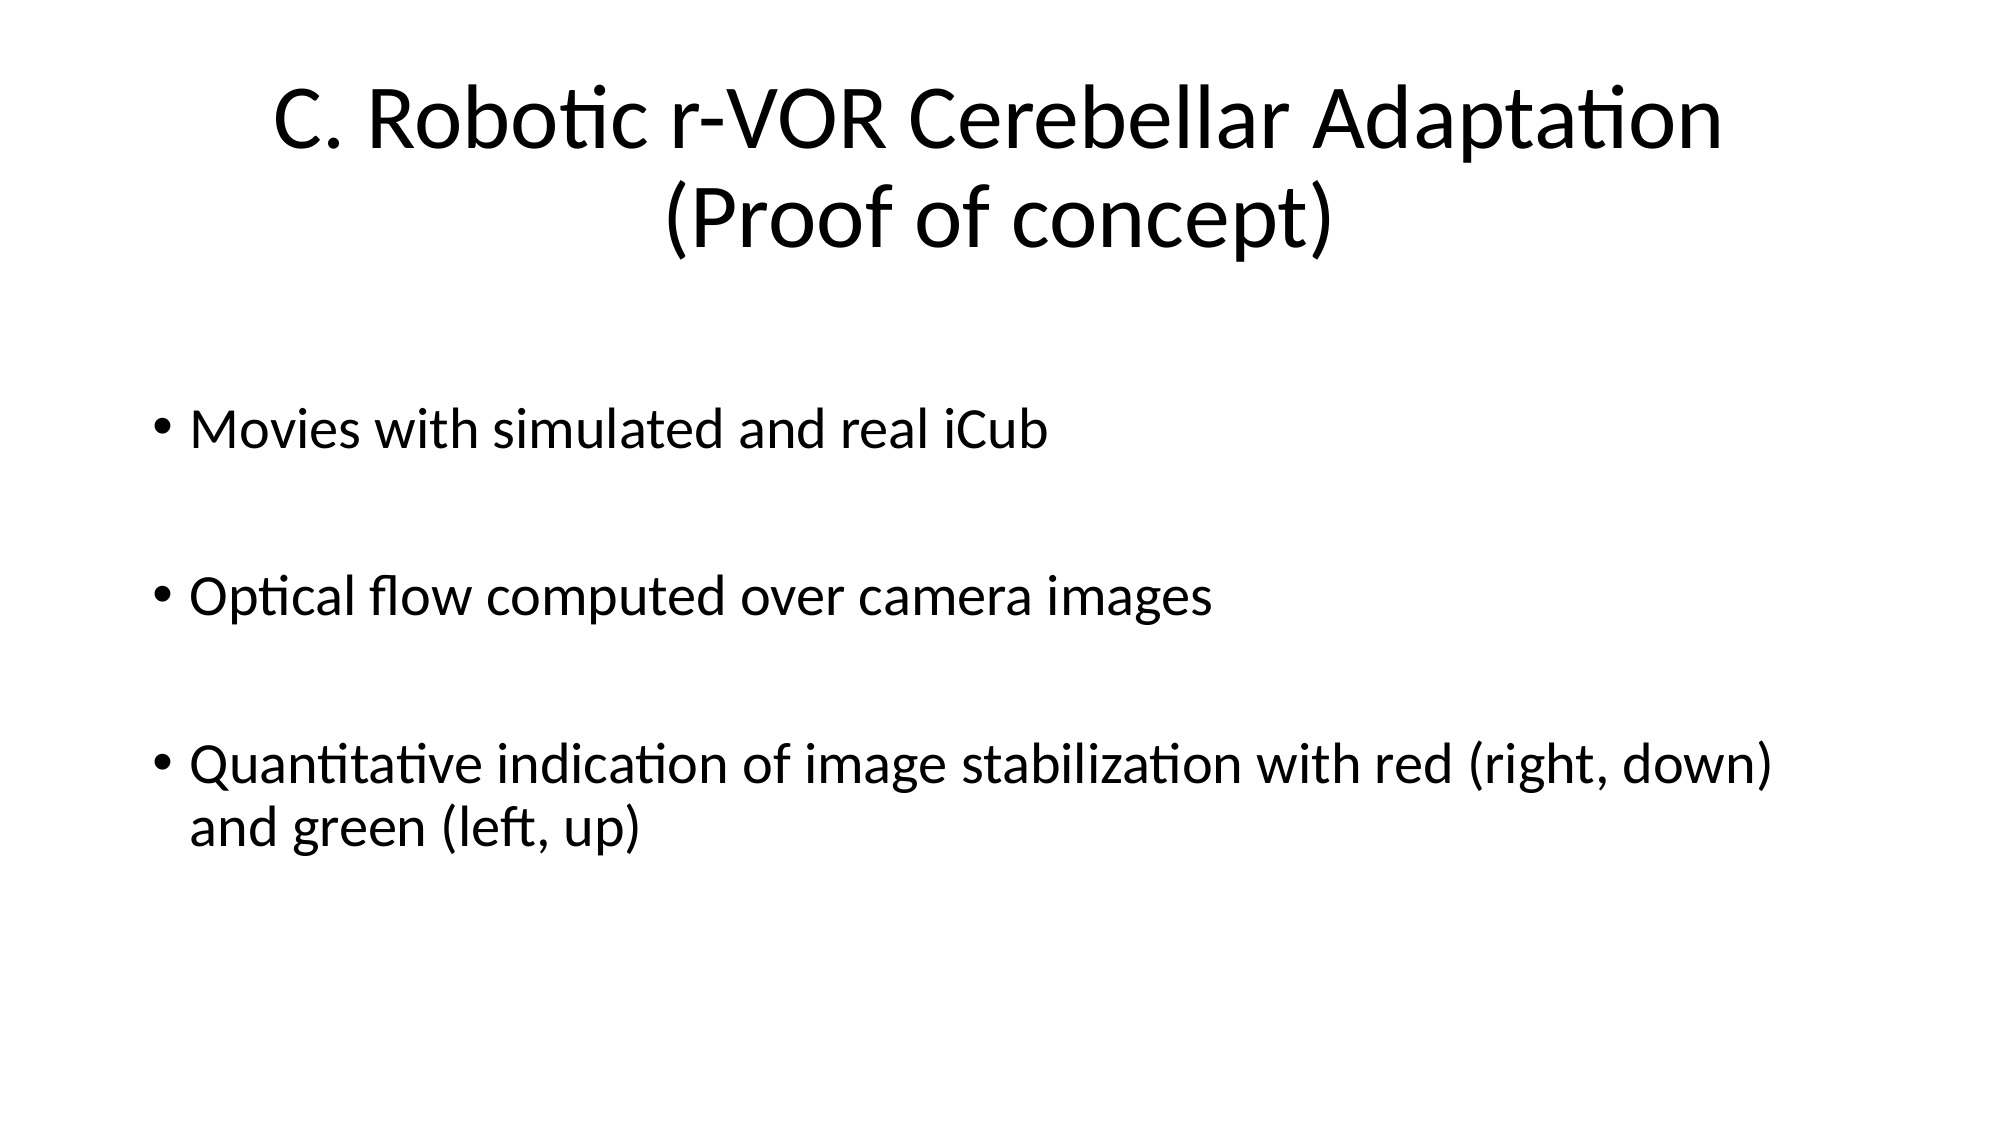

# C. Robotic r-VOR Cerebellar Adaptation (Proof of concept)

Movies with simulated and real iCub

Optical flow computed over camera images

Quantitative indication of image stabilization with red (right, down) and green (left, up)